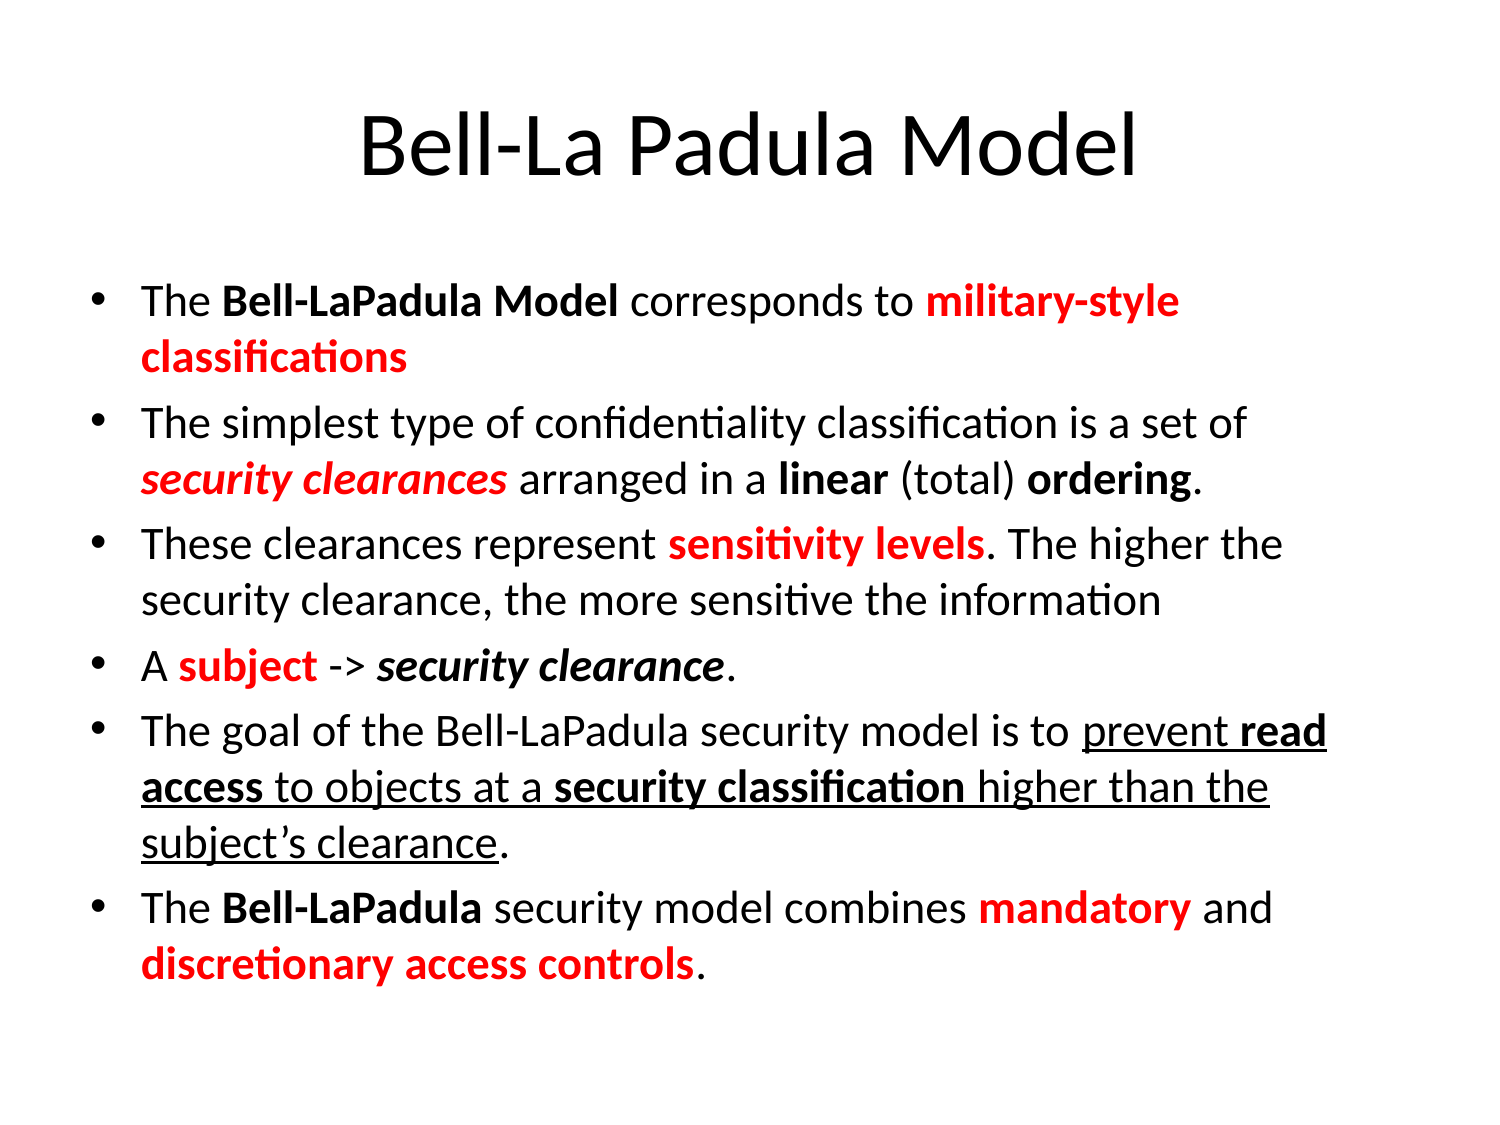

# Bell-La Padula Model
The Bell-LaPadula Model corresponds to military-style classifications
The simplest type of confidentiality classification is a set of security clearances arranged in a linear (total) ordering.
These clearances represent sensitivity levels. The higher the security clearance, the more sensitive the information
A subject -> security clearance.
The goal of the Bell-LaPadula security model is to prevent read access to objects at a security classification higher than the subject’s clearance.
The Bell-LaPadula security model combines mandatory and discretionary access controls.